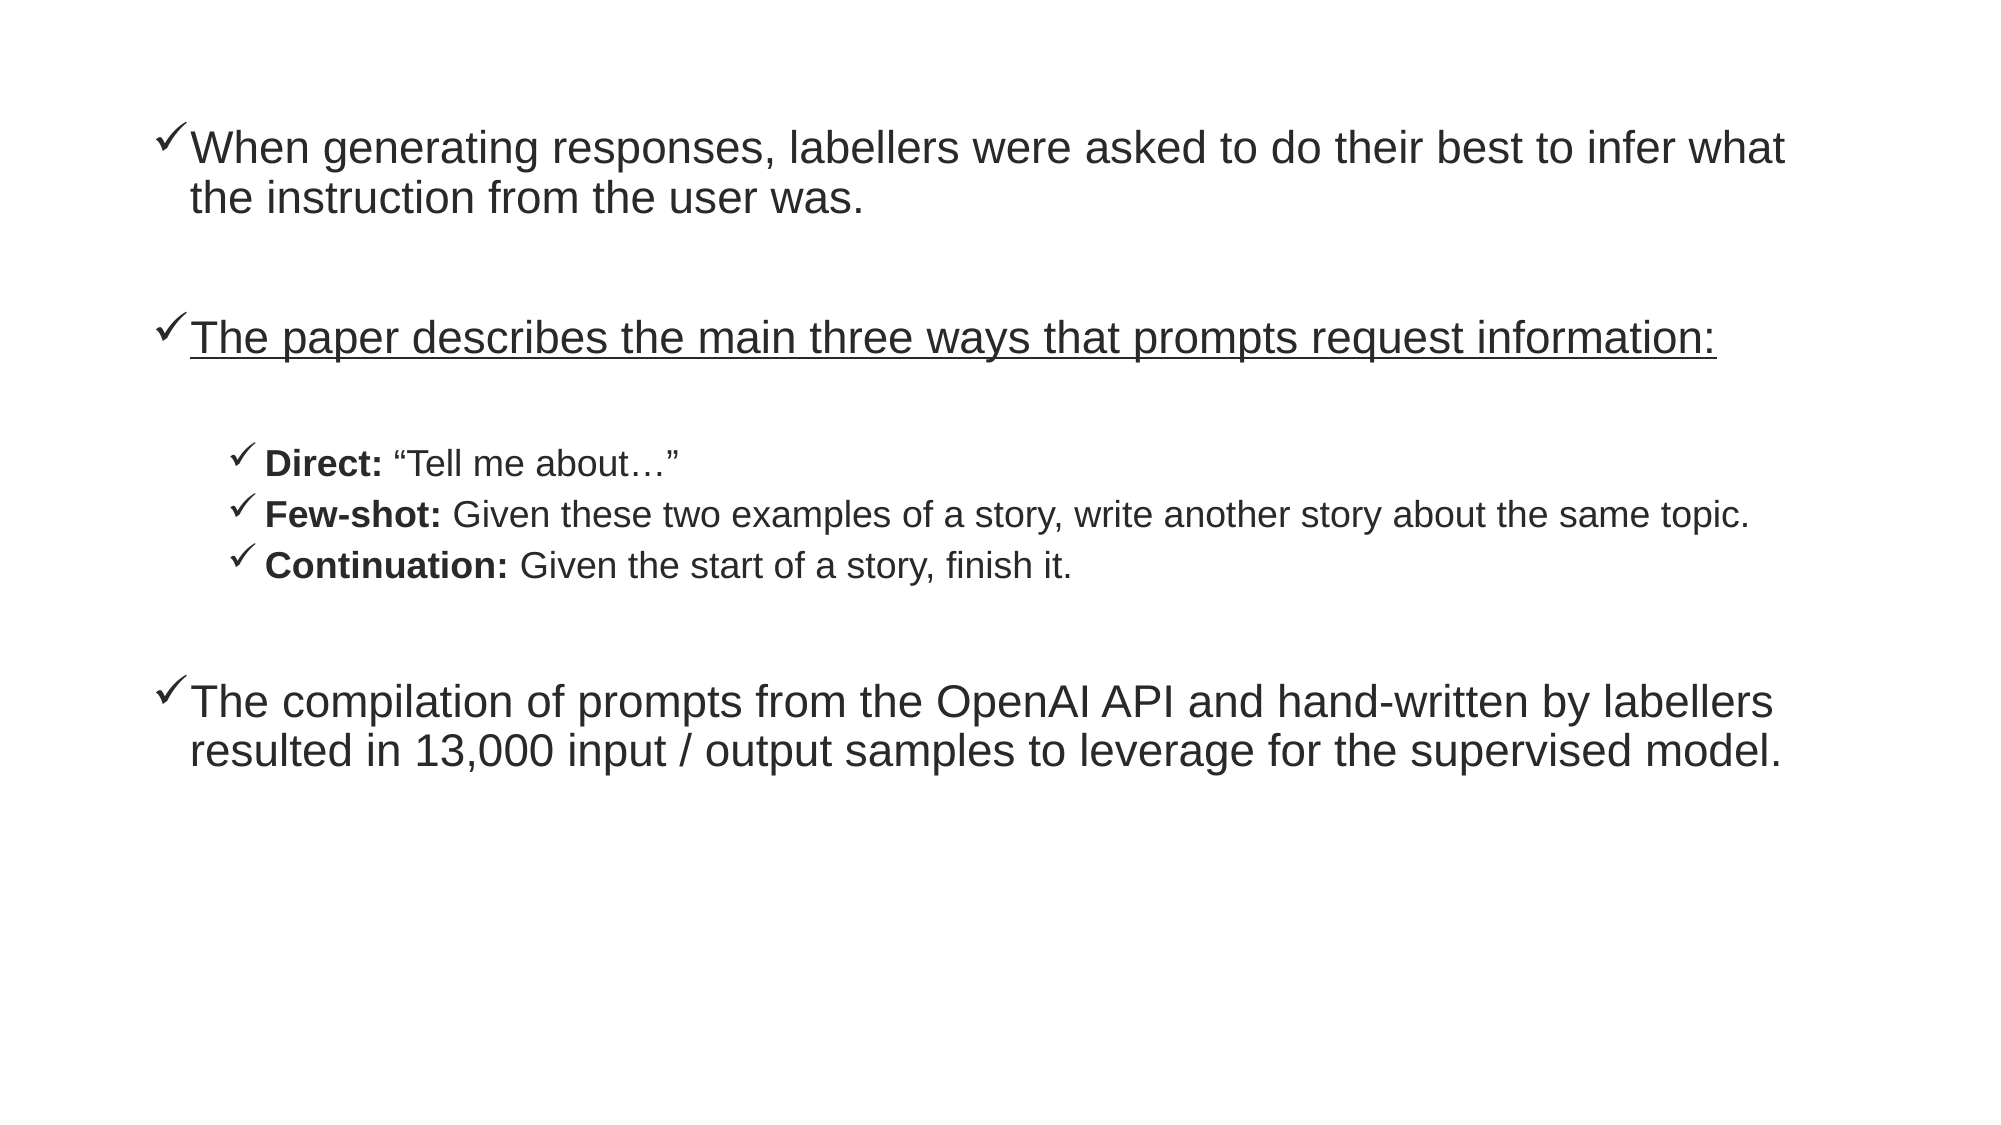

When generating responses, labellers were asked to do their best to infer what the instruction from the user was.

The paper describes the main three ways that prompts request information:

Direct: “Tell me about…”
Few-shot: Given these two examples of a story, write another story about the same topic.
Continuation: Given the start of a story, finish it.

The compilation of prompts from the OpenAI API and hand-written by labellers resulted in 13,000 input / output samples to leverage for the supervised model.